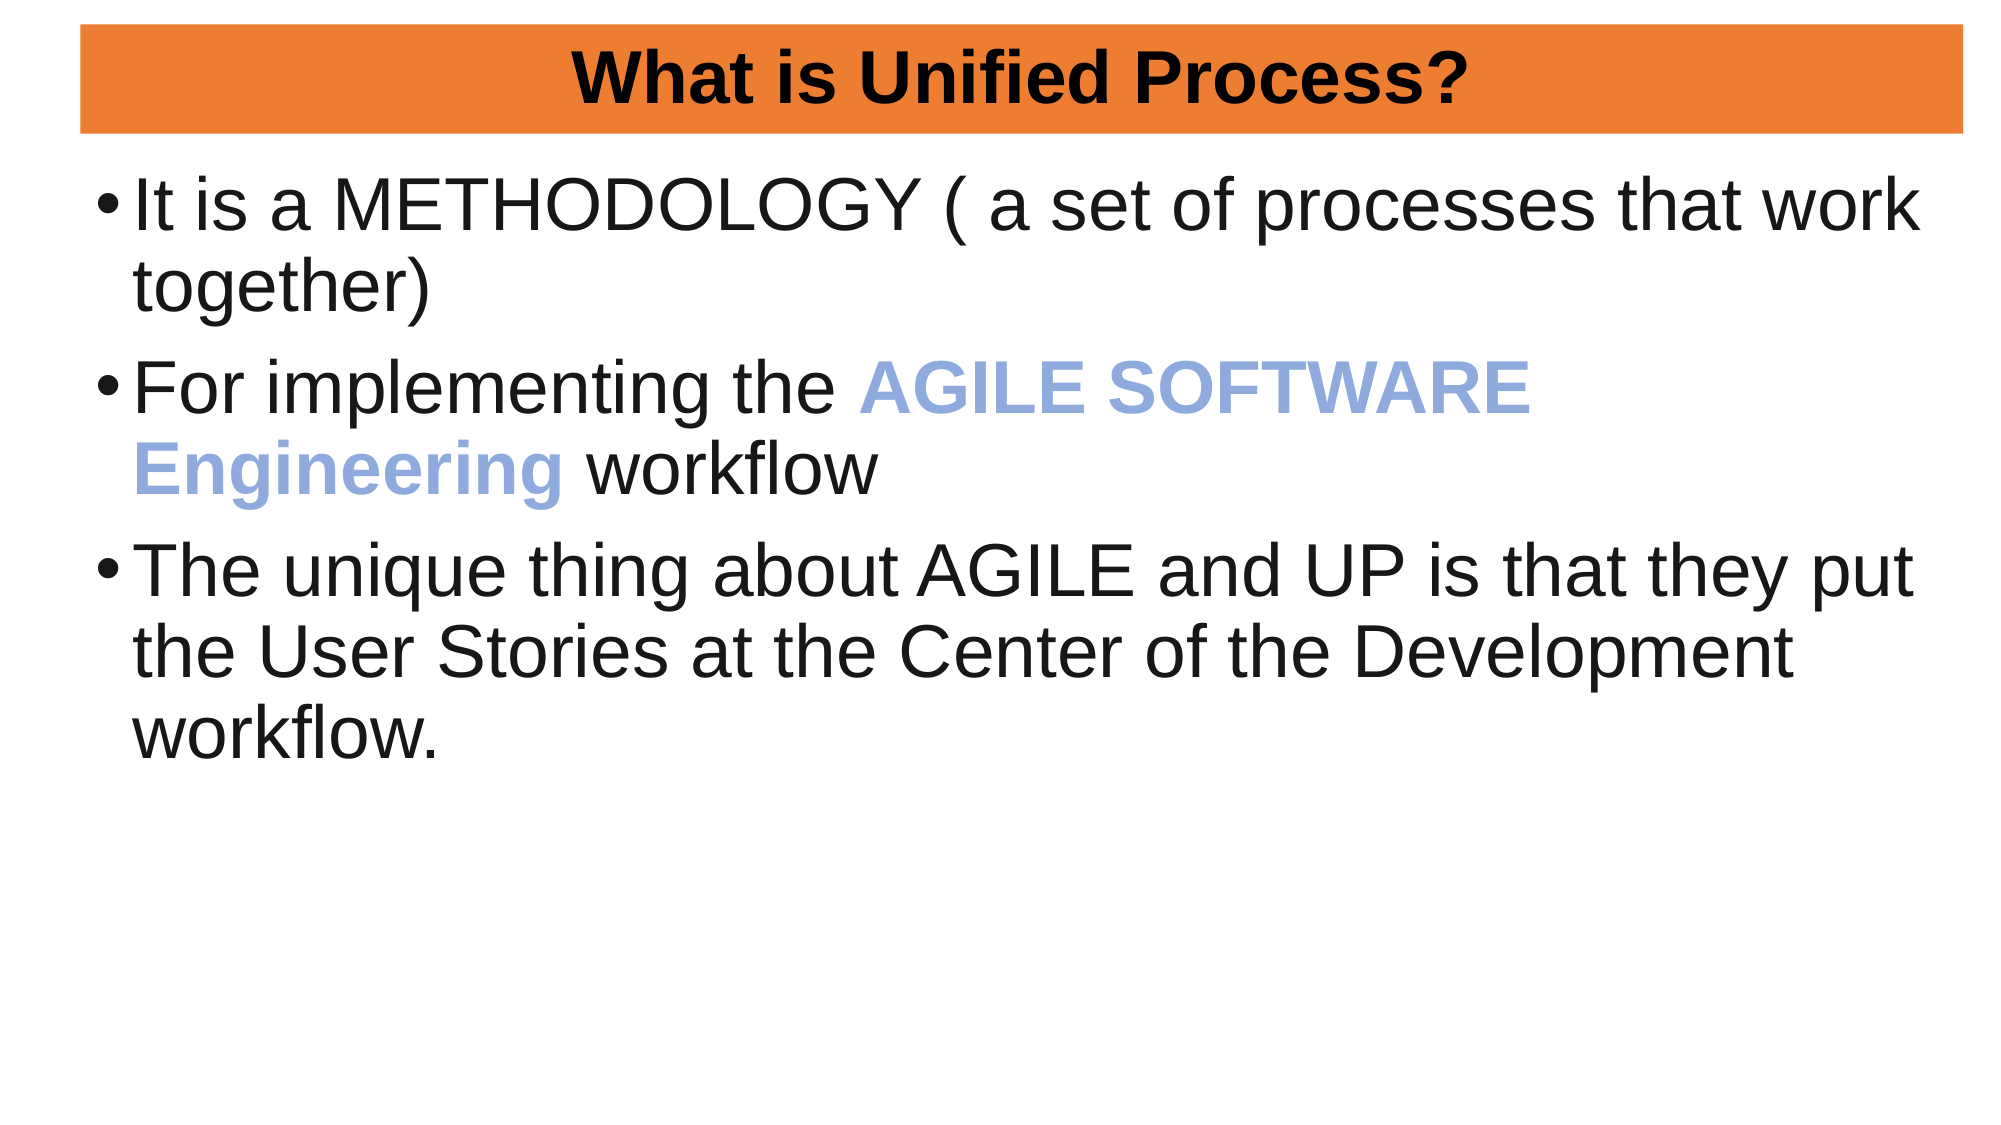

# What is Unified Process?
It is a METHODOLOGY ( a set of processes that work together)
For implementing the AGILE SOFTWARE Engineering workflow
The unique thing about AGILE and UP is that they put the User Stories at the Center of the Development workflow.